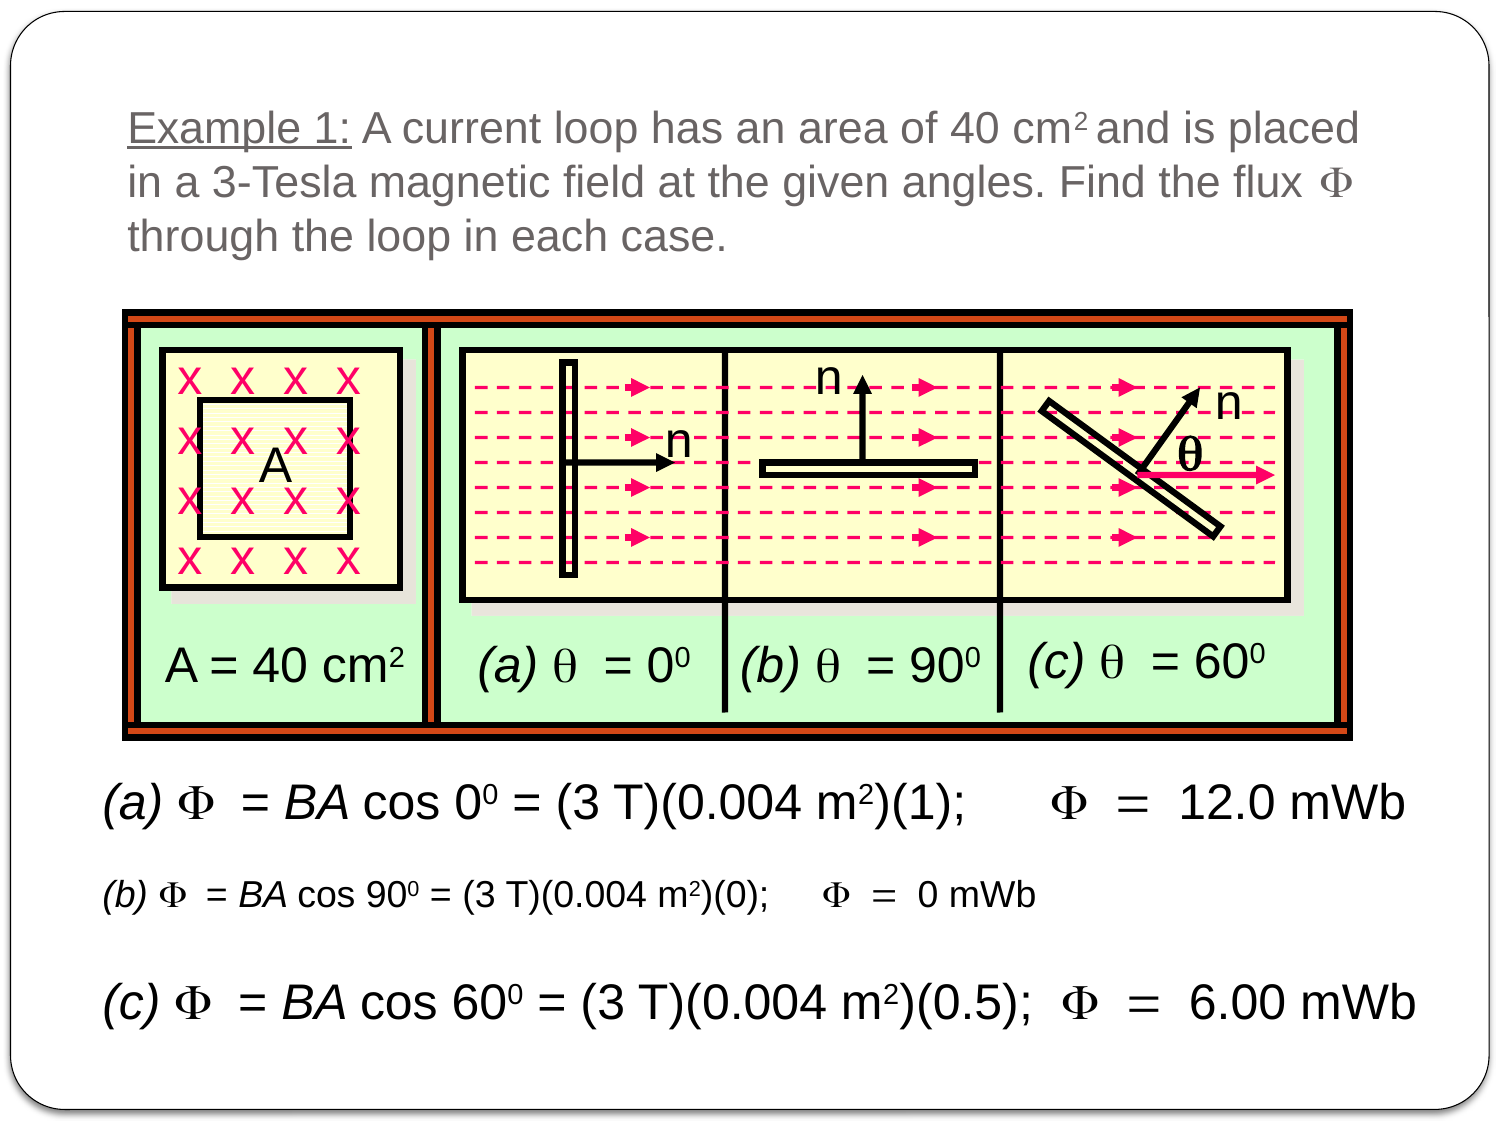

# Example 1: A current loop has an area of 40 cm2 and is placed in a 3-Tesla magnetic field at the given angles. Find the flux Φ through the loop in each case.

x  x  x  x x  x  x  x x  x  x  x x  x  x  x
n

n

n

θ
A

(c) θ = 600
A = 40 cm2
(a) θ = 00
(b) θ = 900

(a) Φ = BA cos 00 = (3 T)(0.004 m2)(1);      Φ = 12.0 mWb
(b) Φ = BA cos 900 = (3 T)(0.004 m2)(0);     Φ = 0 mWb
(c) Φ = BA cos 600 = (3 T)(0.004 m2)(0.5);  Φ = 6.00 mWb